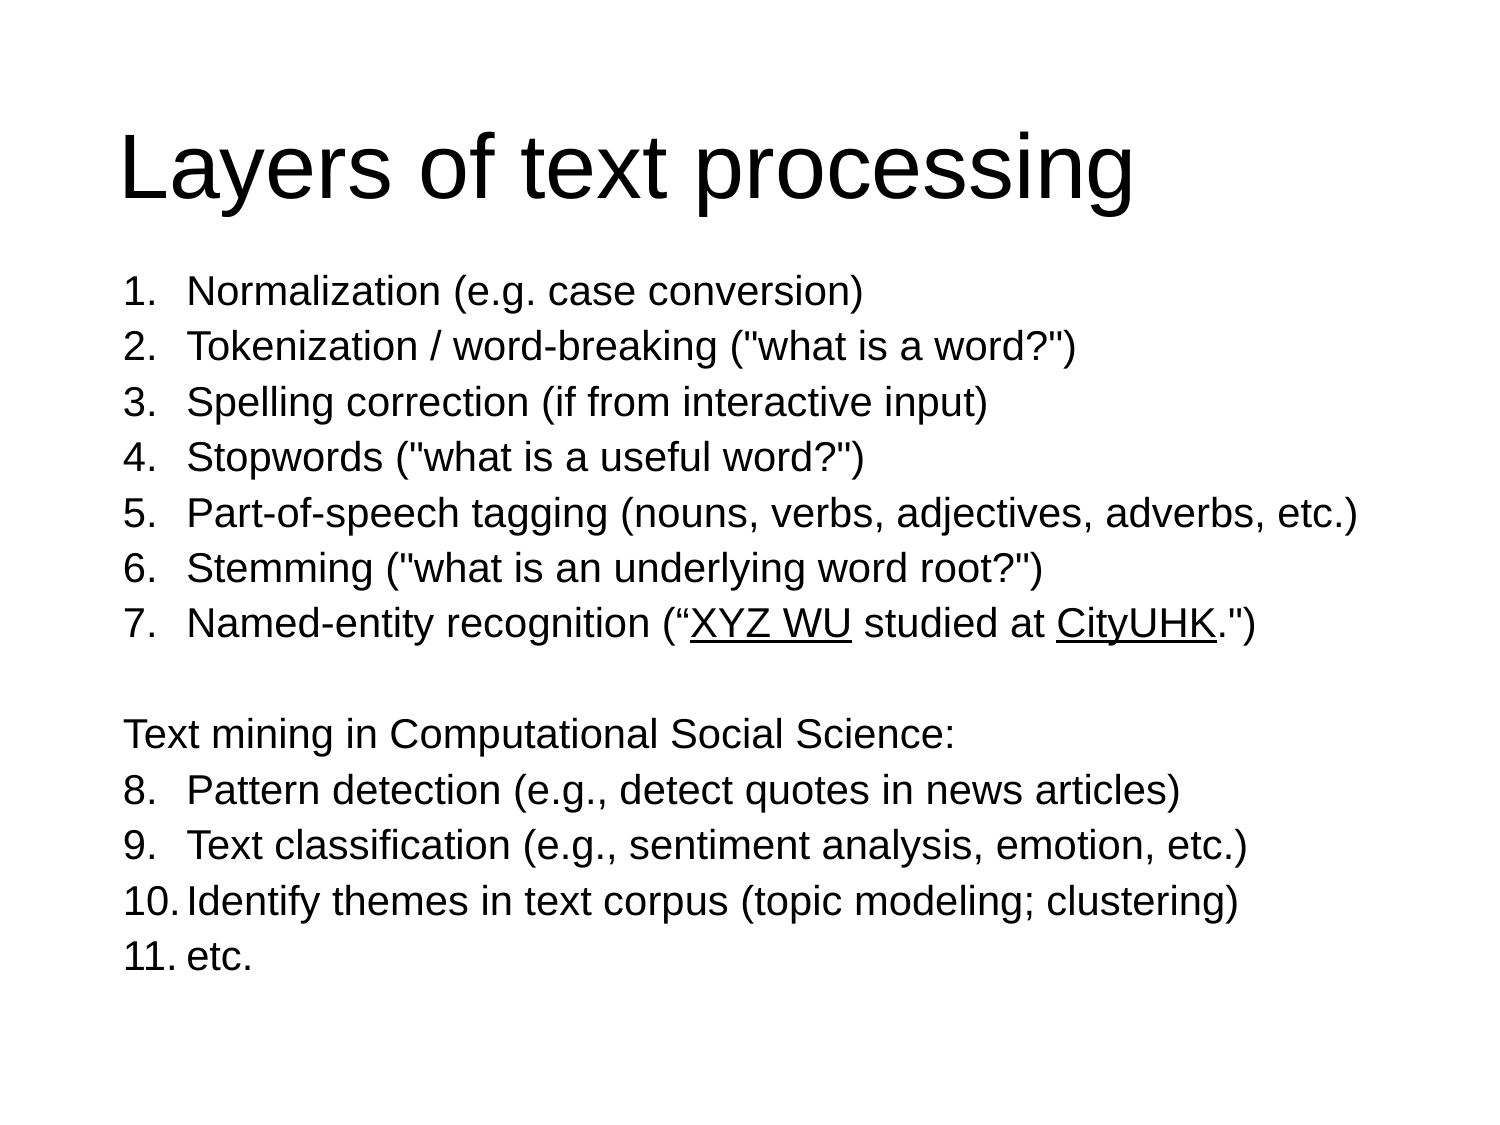

# Layers of text processing
Normalization (e.g. case conversion)
Tokenization / word-breaking ("what is a word?")
Spelling correction (if from interactive input)
Stopwords ("what is a useful word?")
Part-of-speech tagging (nouns, verbs, adjectives, adverbs, etc.)
Stemming ("what is an underlying word root?")
Named-entity recognition (“XYZ WU studied at CityUHK.")

Text mining in Computational Social Science:
Pattern detection (e.g., detect quotes in news articles)
Text classification (e.g., sentiment analysis, emotion, etc.)
Identify themes in text corpus (topic modeling; clustering)
etc.